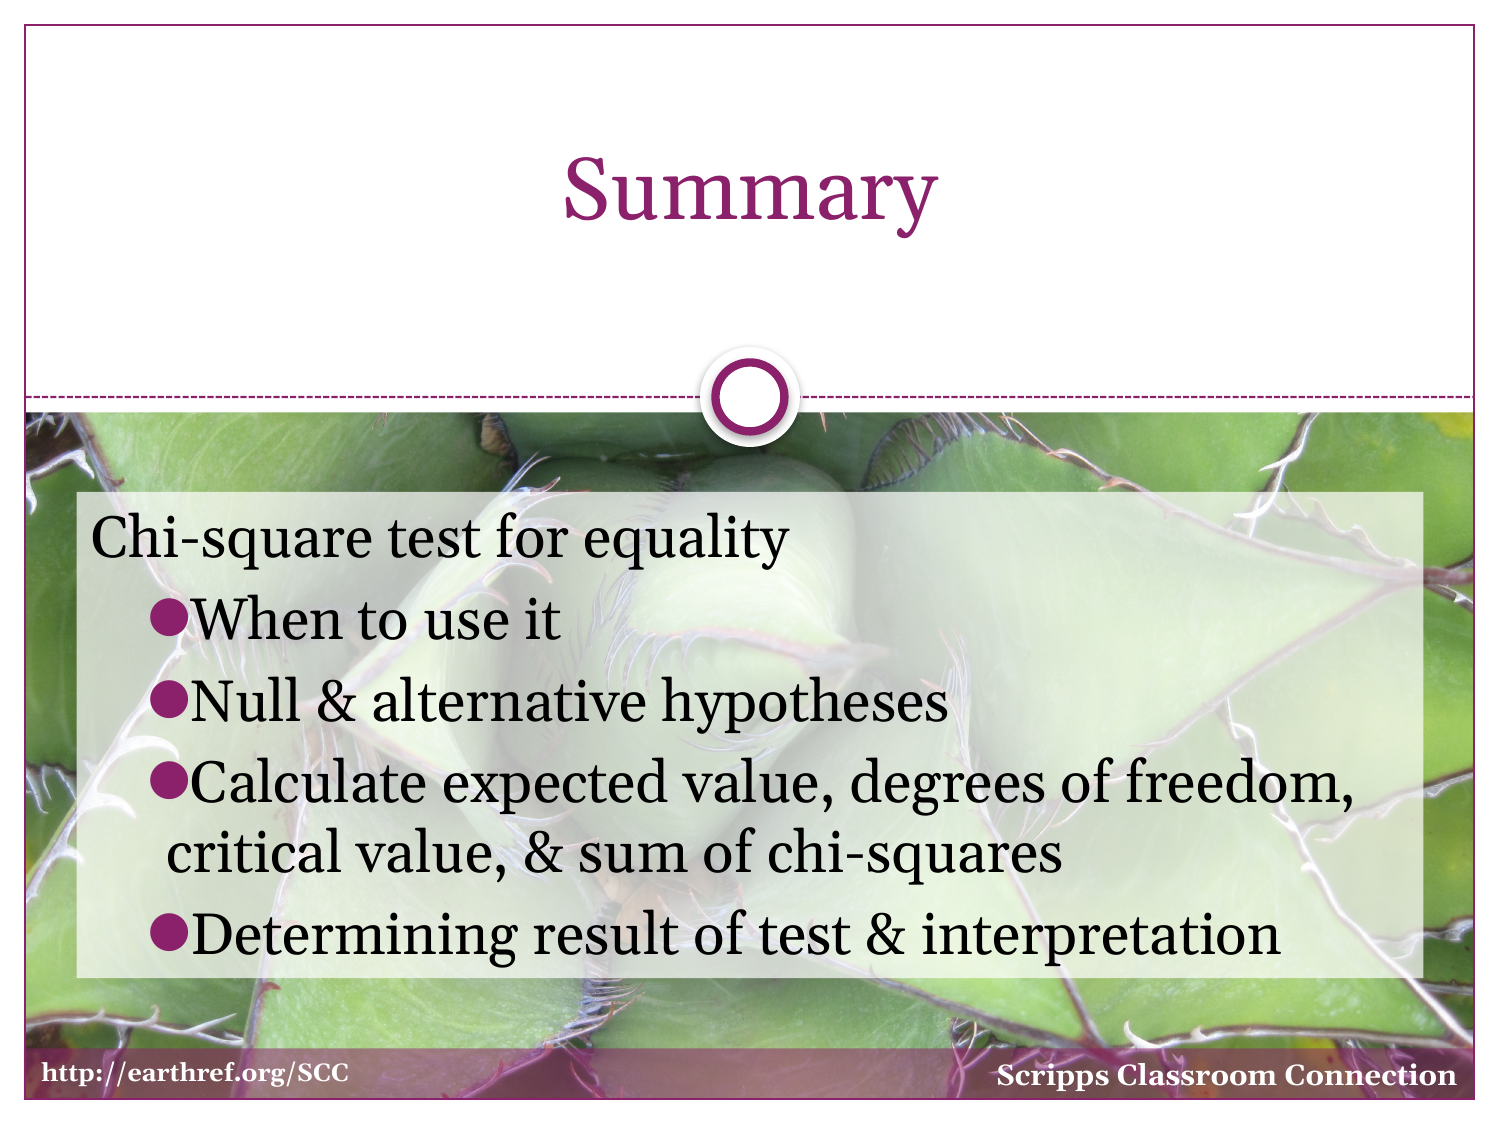

# Summary
Chi-square test for equality
When to use it
Null & alternative hypotheses
Calculate expected value, degrees of freedom, critical value, & sum of chi-squares
Determining result of test & interpretation

Scripps Classroom Connection
http://earthref.org/SCC